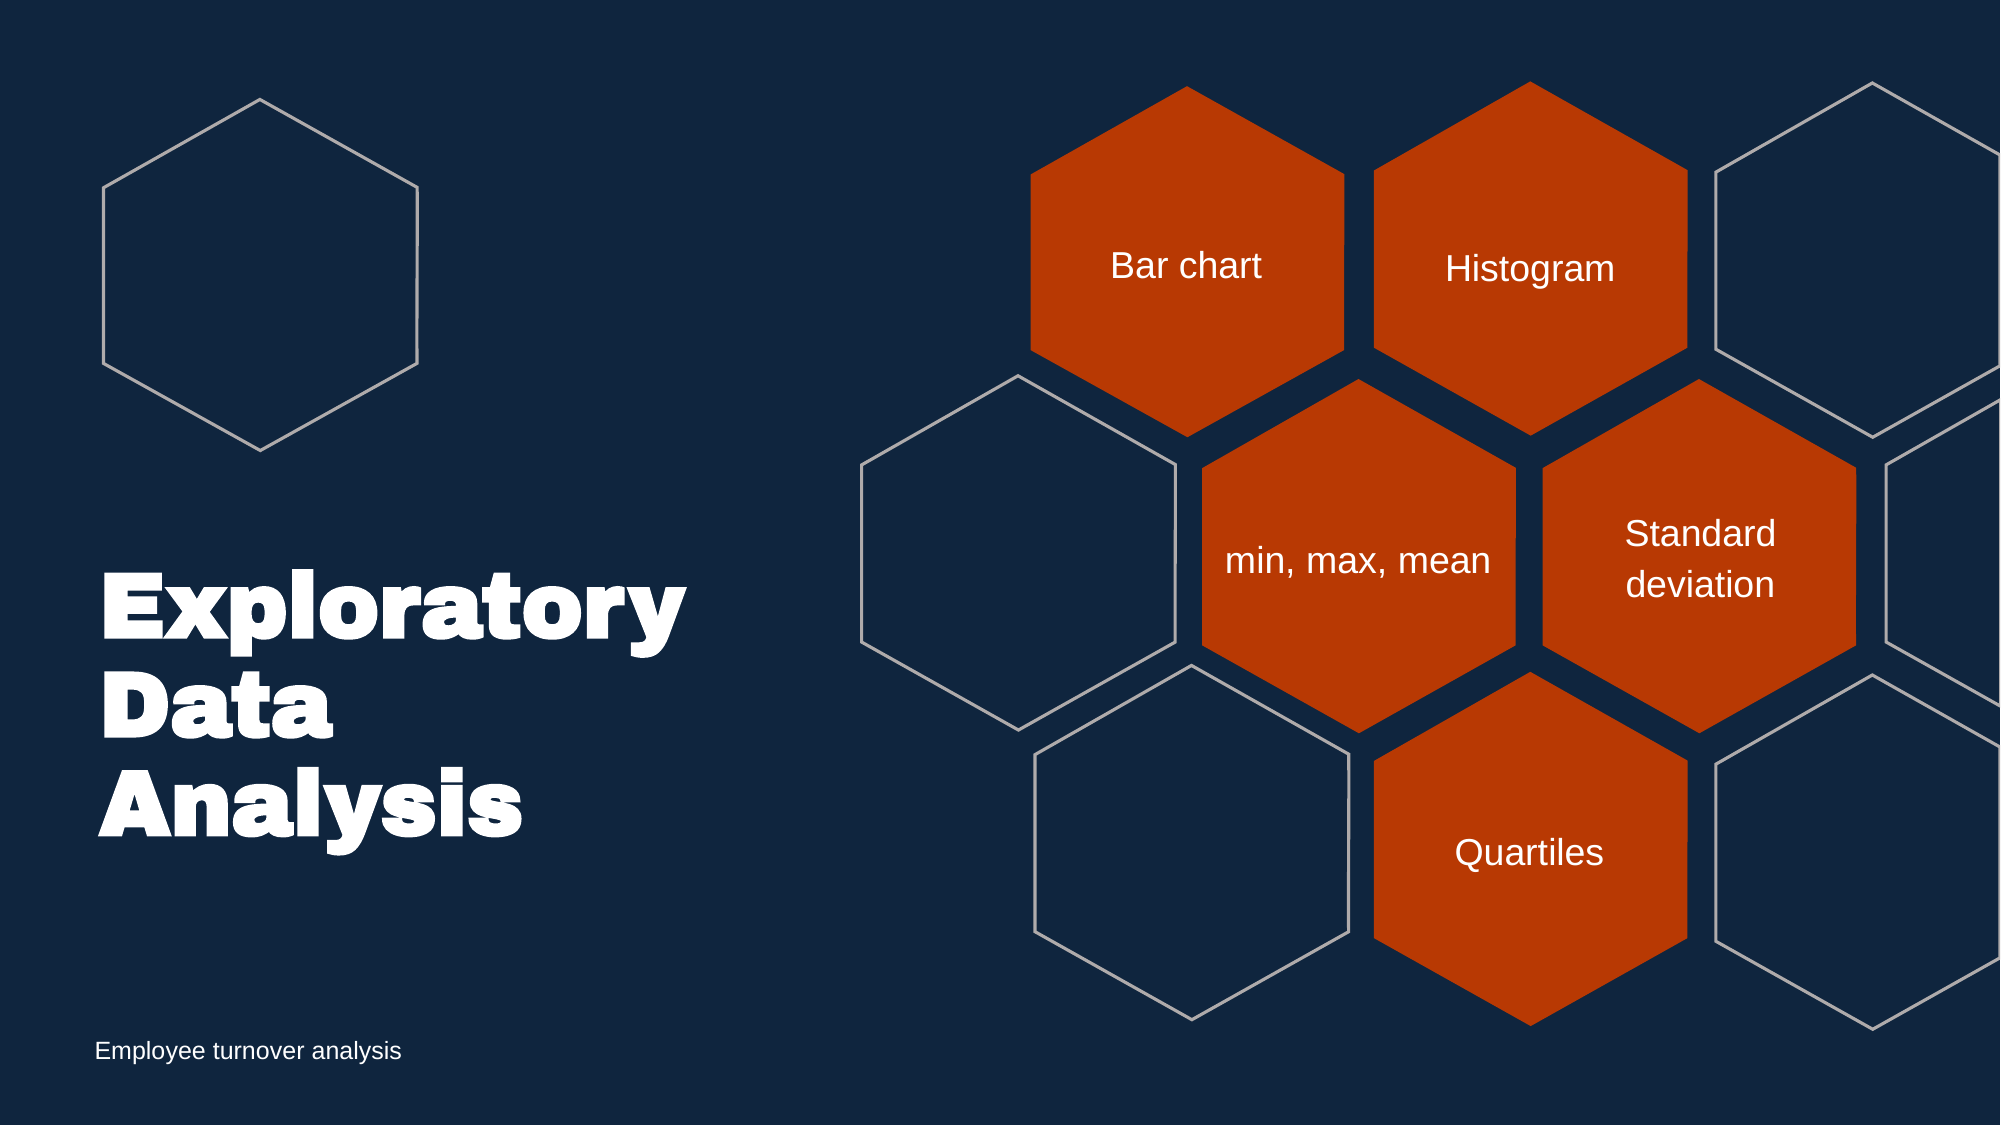

Bar chart
Histogram
Standard deviation
min, max, mean
# Exploratory Data Analysis
Quartiles
Employee turnover analysis